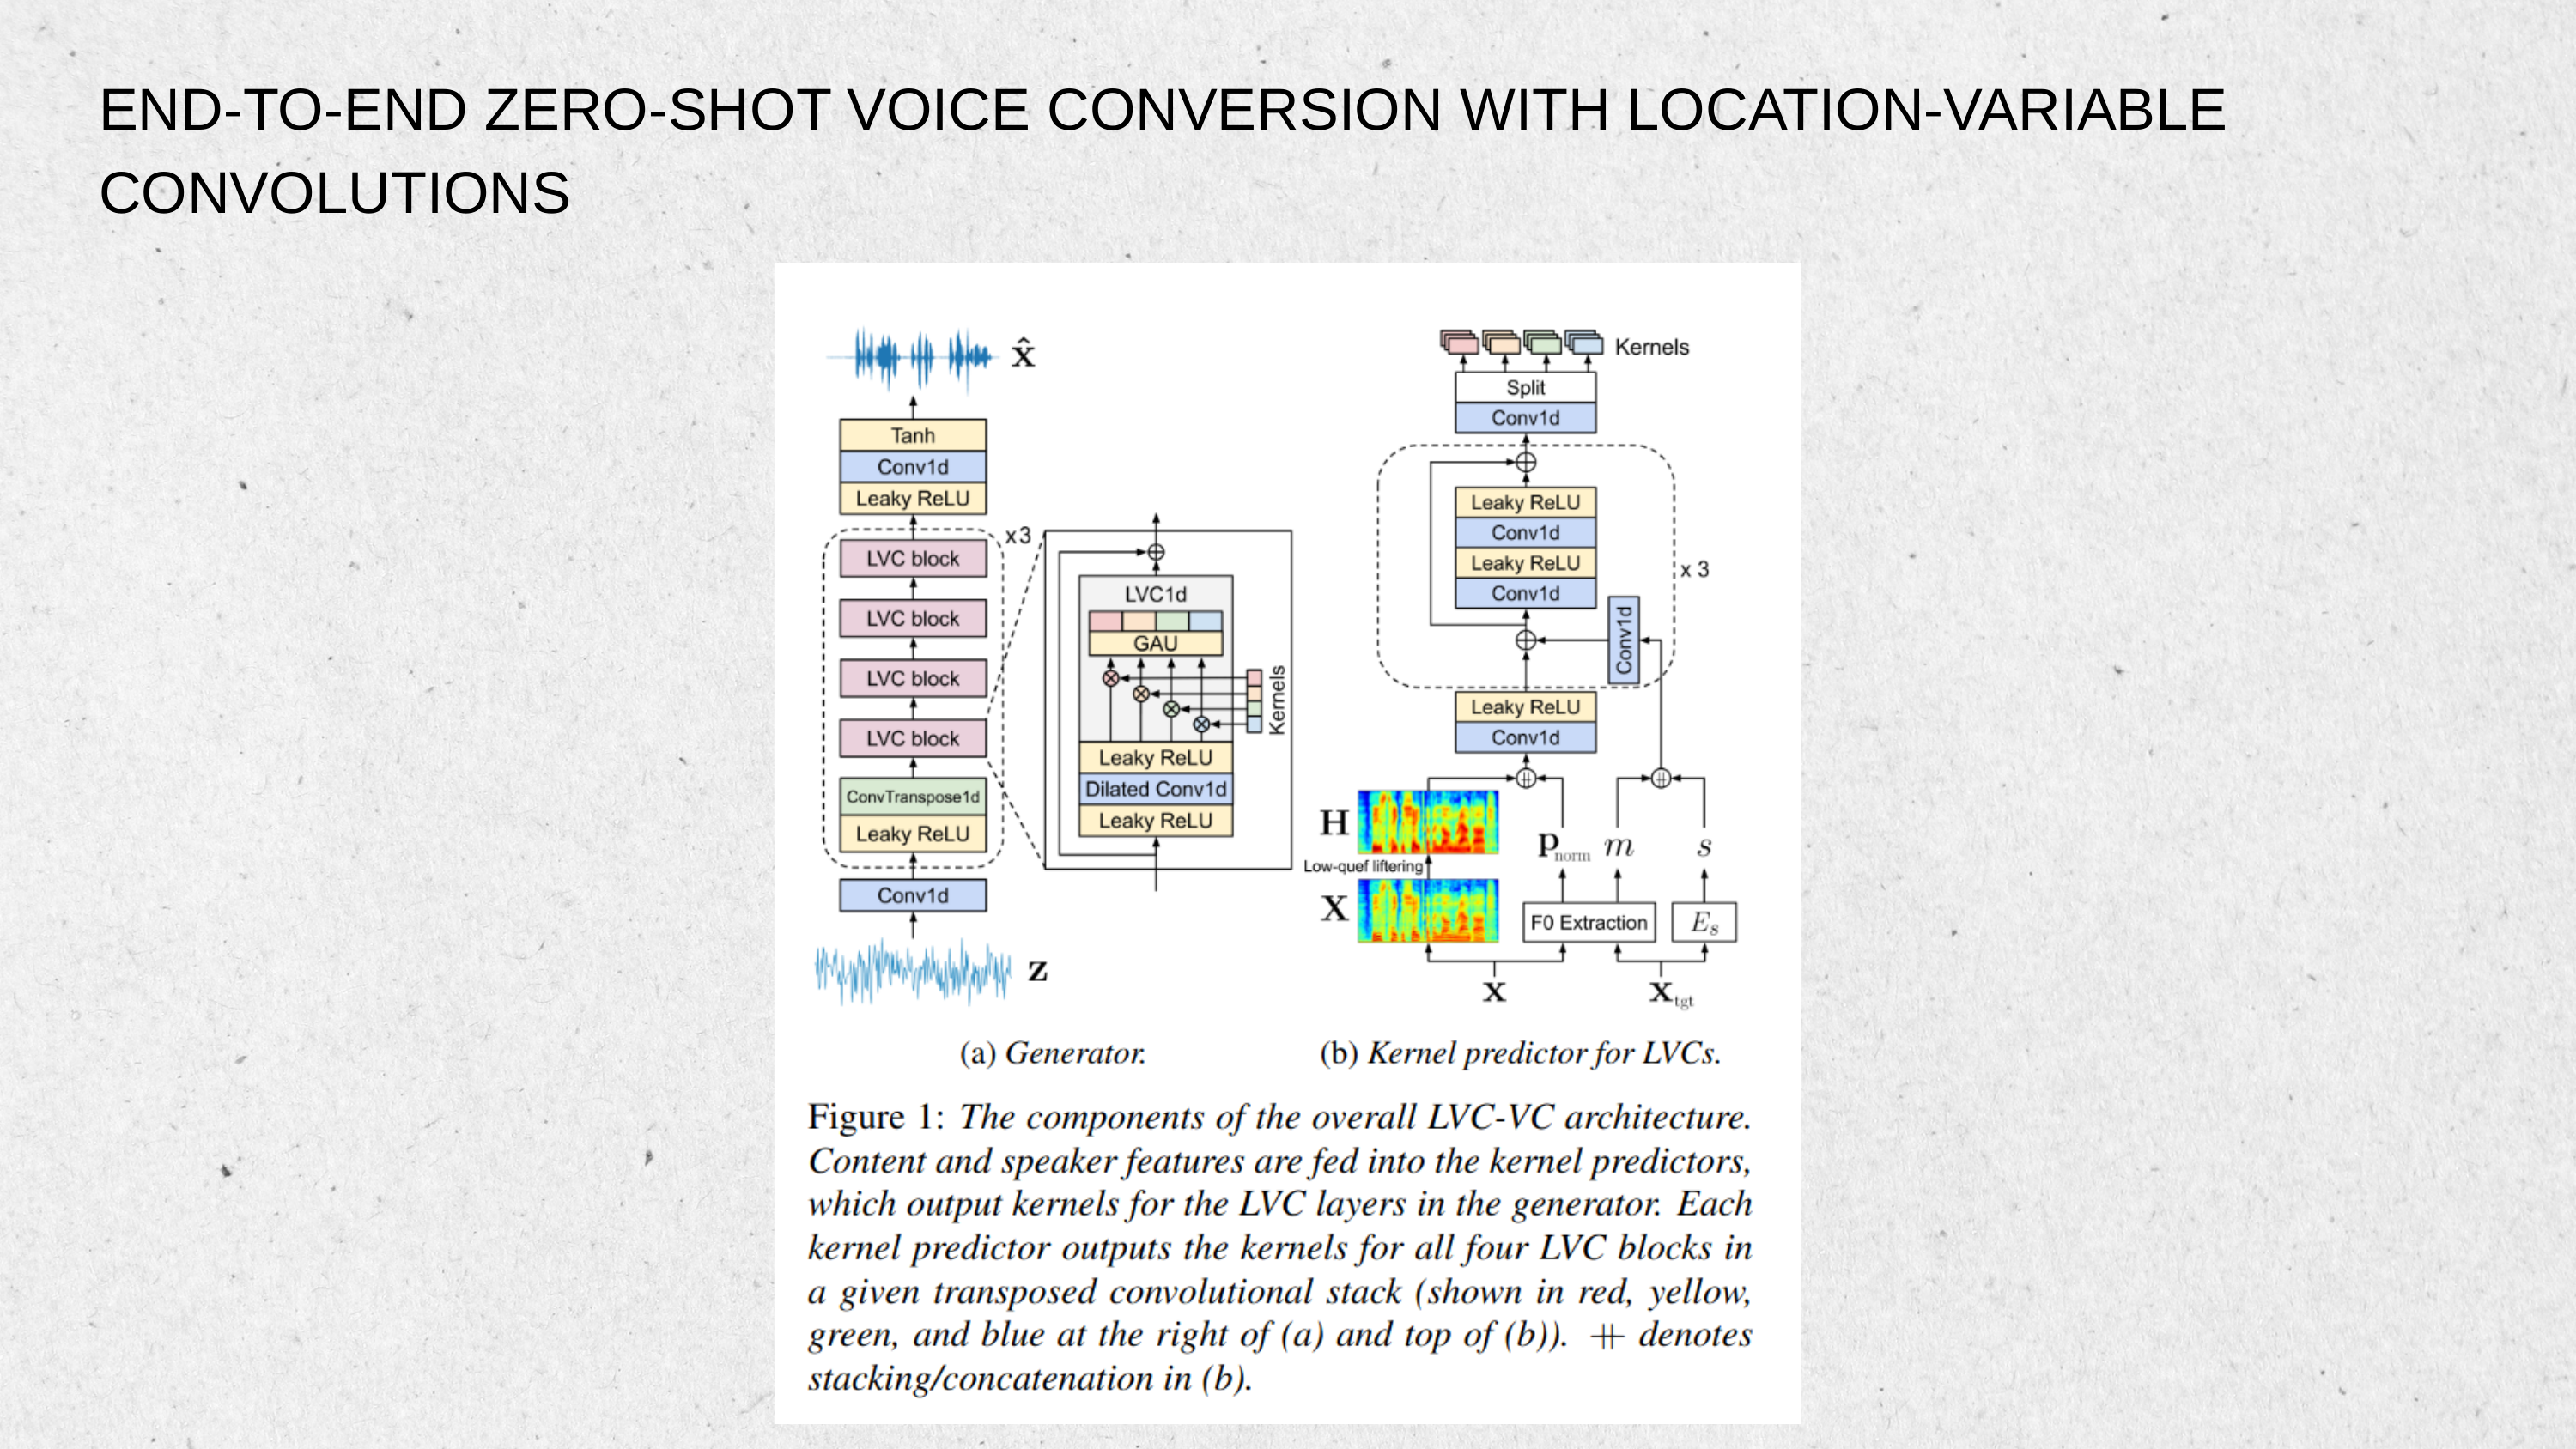

END-TO-END ZERO-SHOT VOICE CONVERSION WITH LOCATION-VARIABLE CONVOLUTIONS